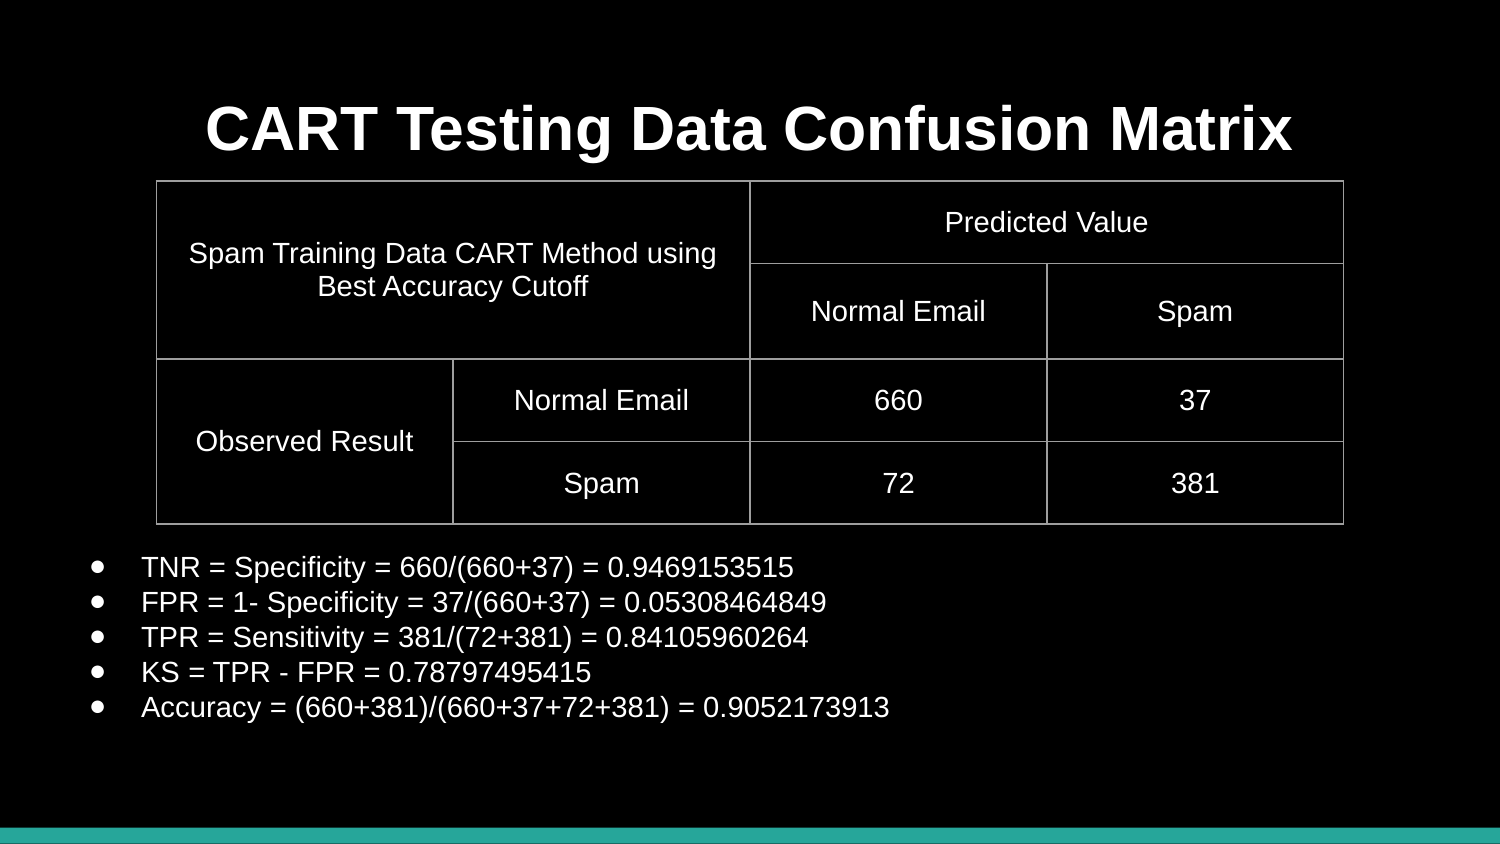

# CART Testing Data Confusion Matrix
| Spam Training Data CART Method using Best Accuracy Cutoff |  | Predicted Value |  |
| --- | --- | --- | --- |
|  |  | Normal Email | Spam |
| Observed Result | Normal Email | 660 | 37 |
|  | Spam | 72 | 381 |
TNR = Specificity = 660/(660+37) = 0.9469153515
FPR = 1- Specificity = 37/(660+37) = 0.05308464849
TPR = Sensitivity = 381/(72+381) = 0.84105960264
KS = TPR - FPR = 0.78797495415
Accuracy = (660+381)/(660+37+72+381) = 0.9052173913